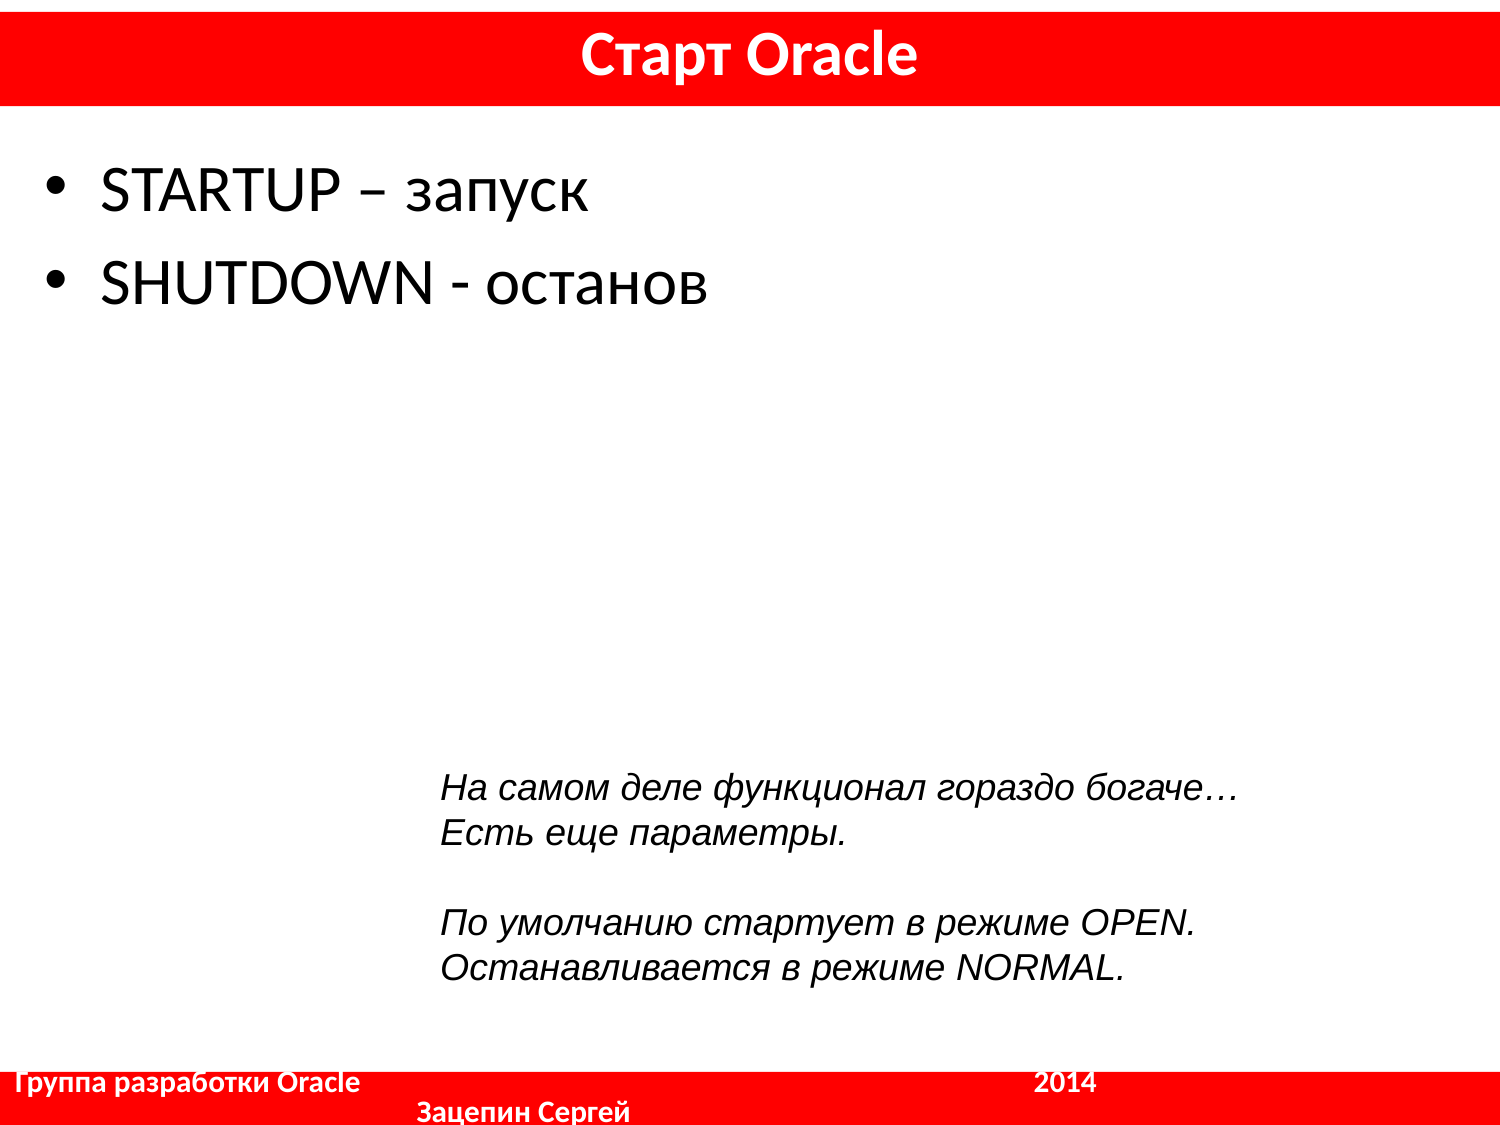

Старт Oracle

STARTUP – запуск
SHUTDOWN - останов
На самом деле функционал гораздо богаче…
Есть еще параметры.

По умолчанию стартует в режиме OPEN.
Останавливается в режиме NORMAL.
Группа разработки Oracle				                 2014	    	 	                                    Зацепин Сергей